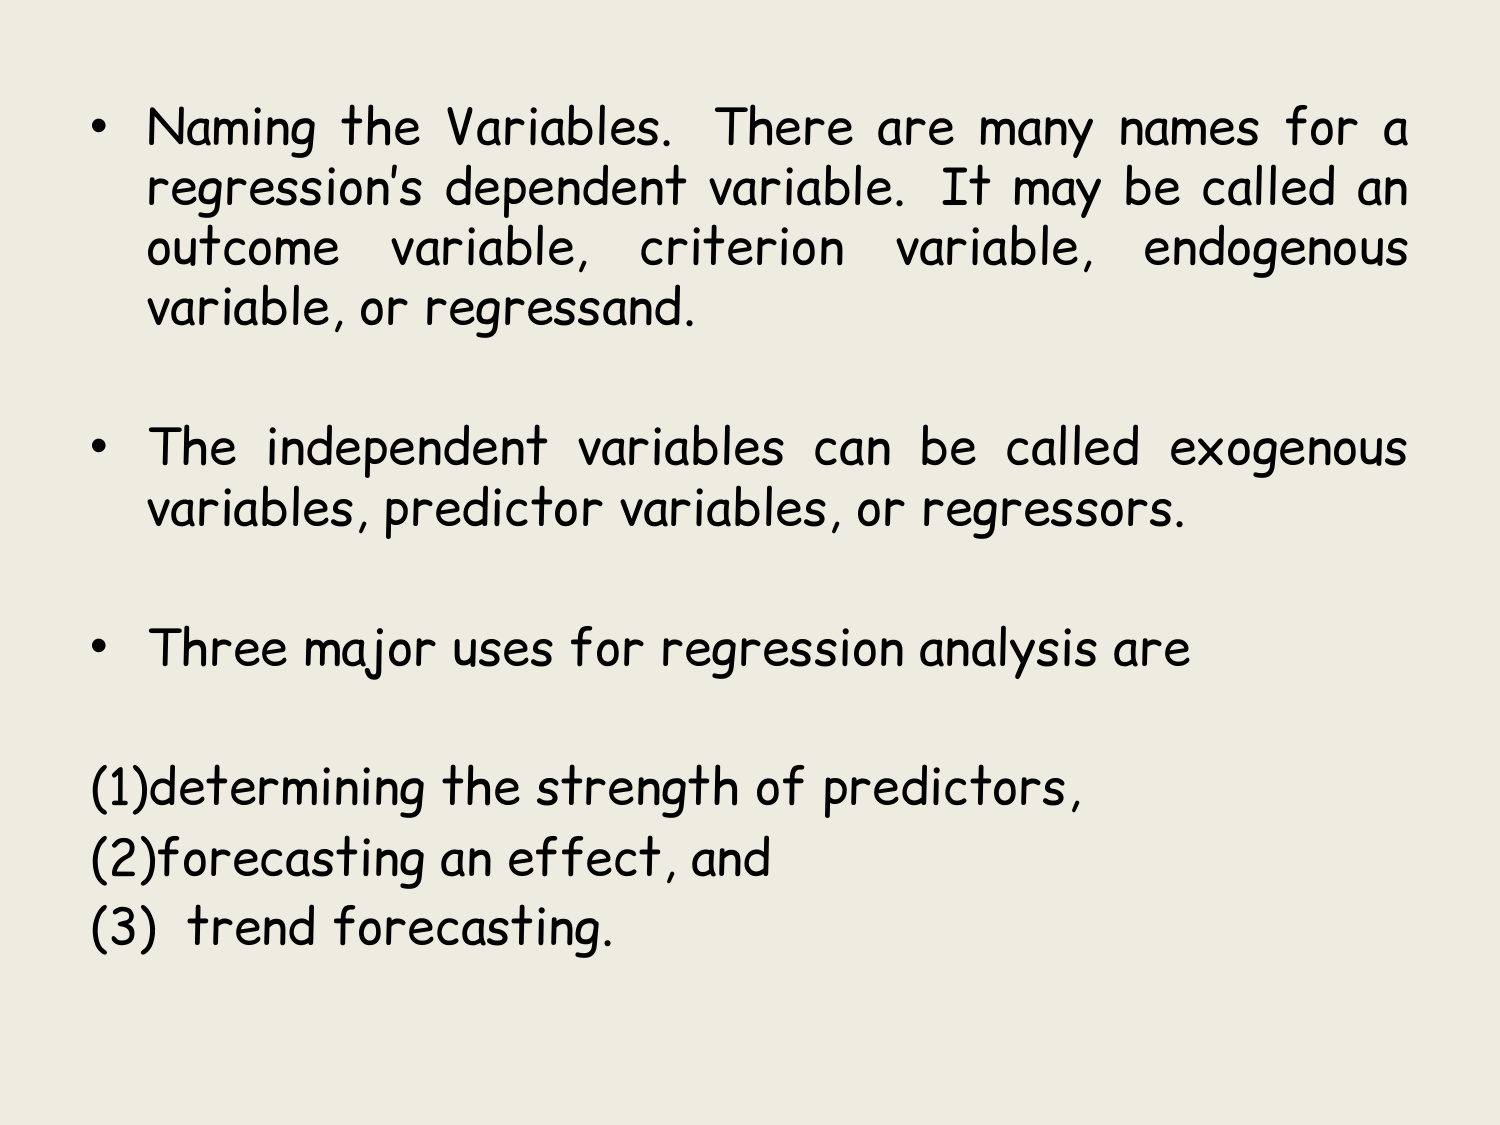

Naming the Variables.  There are many names for a regression’s dependent variable.  It may be called an outcome variable, criterion variable, endogenous variable, or regressand.

The independent variables can be called exogenous variables, predictor variables, or regressors.

Three major uses for regression analysis are

determining the strength of predictors,
forecasting an effect, and
(3)  trend forecasting.